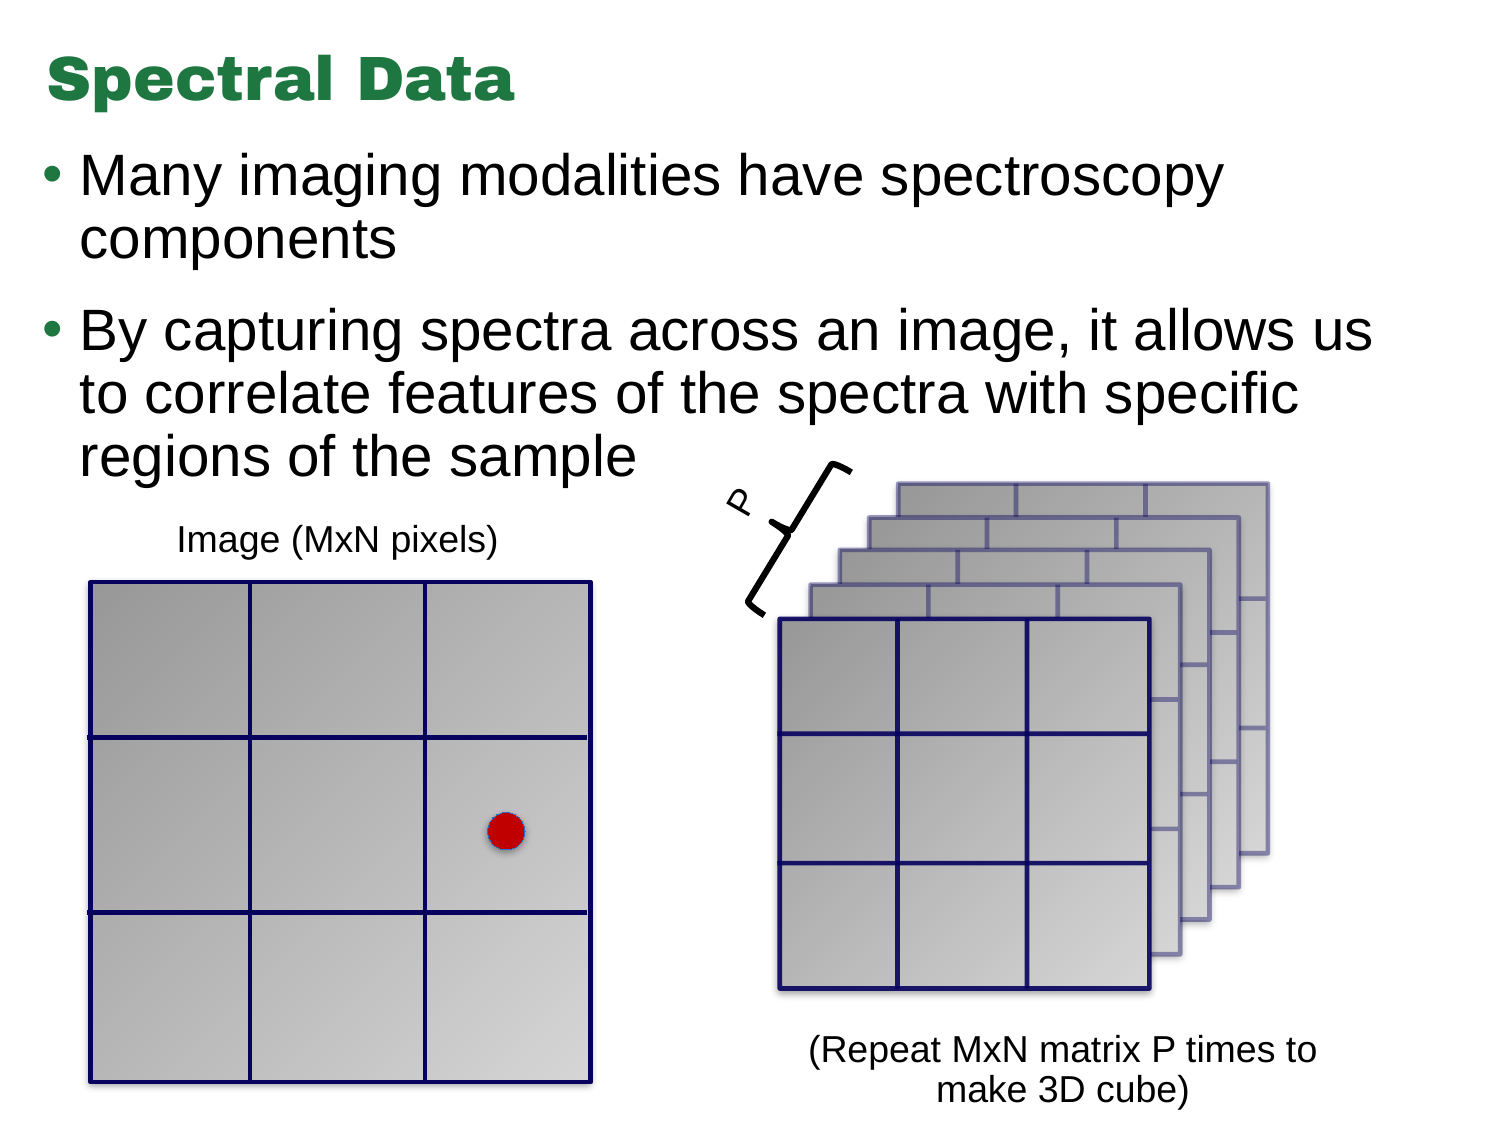

# Spectral Data
Many imaging modalities have spectroscopy components
By capturing spectra across an image, it allows us to correlate features of the spectra with specific regions of the sample

(Repeat MxN matrix P times to make 3D cube)
P
Image (MxN pixels)